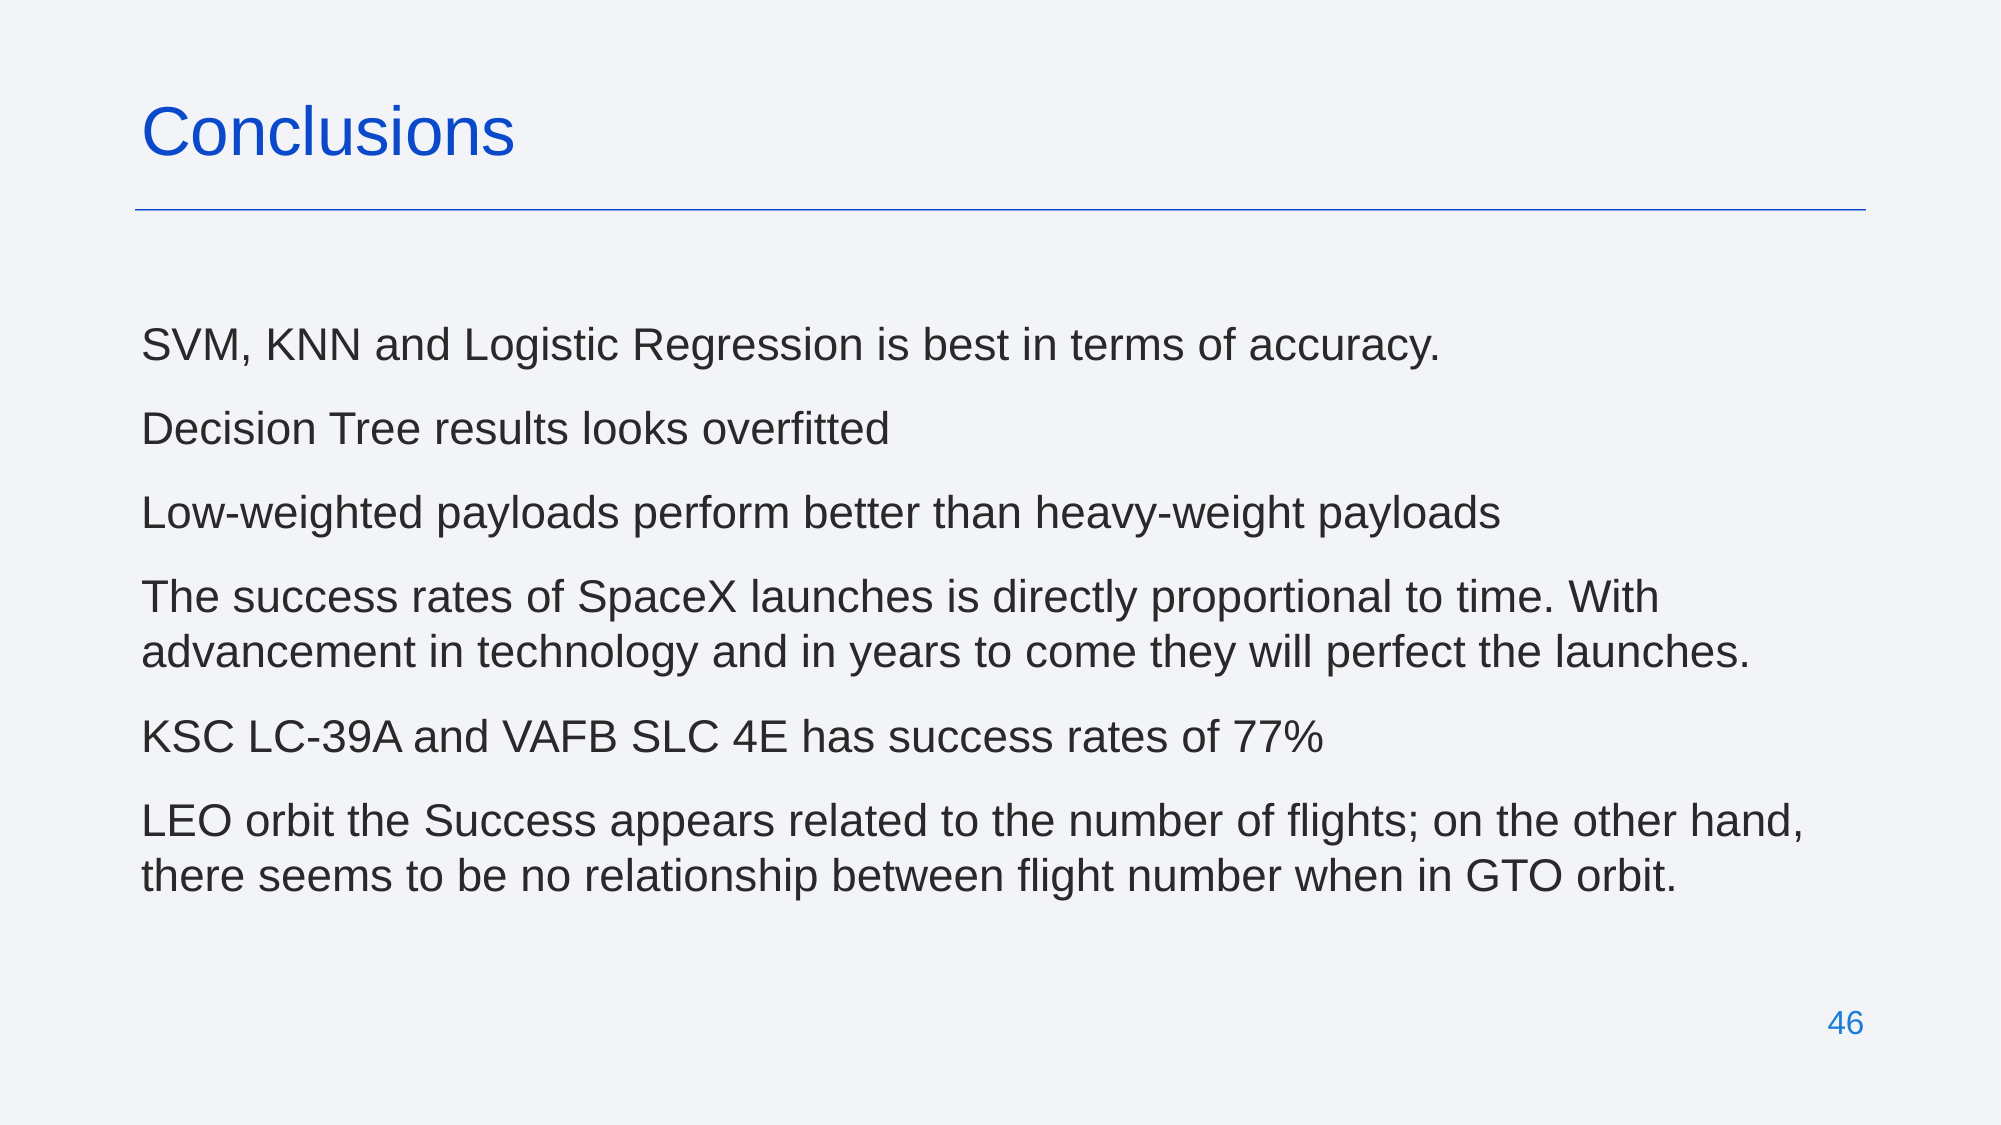

Conclusions
SVM, KNN and Logistic Regression is best in terms of accuracy.
Decision Tree results looks overfitted
Low-weighted payloads perform better than heavy-weight payloads
The success rates of SpaceX launches is directly proportional to time. With advancement in technology and in years to come they will perfect the launches.
KSC LC-39A and VAFB SLC 4E has success rates of 77%
LEO orbit the Success appears related to the number of flights; on the other hand, there seems to be no relationship between flight number when in GTO orbit.
46